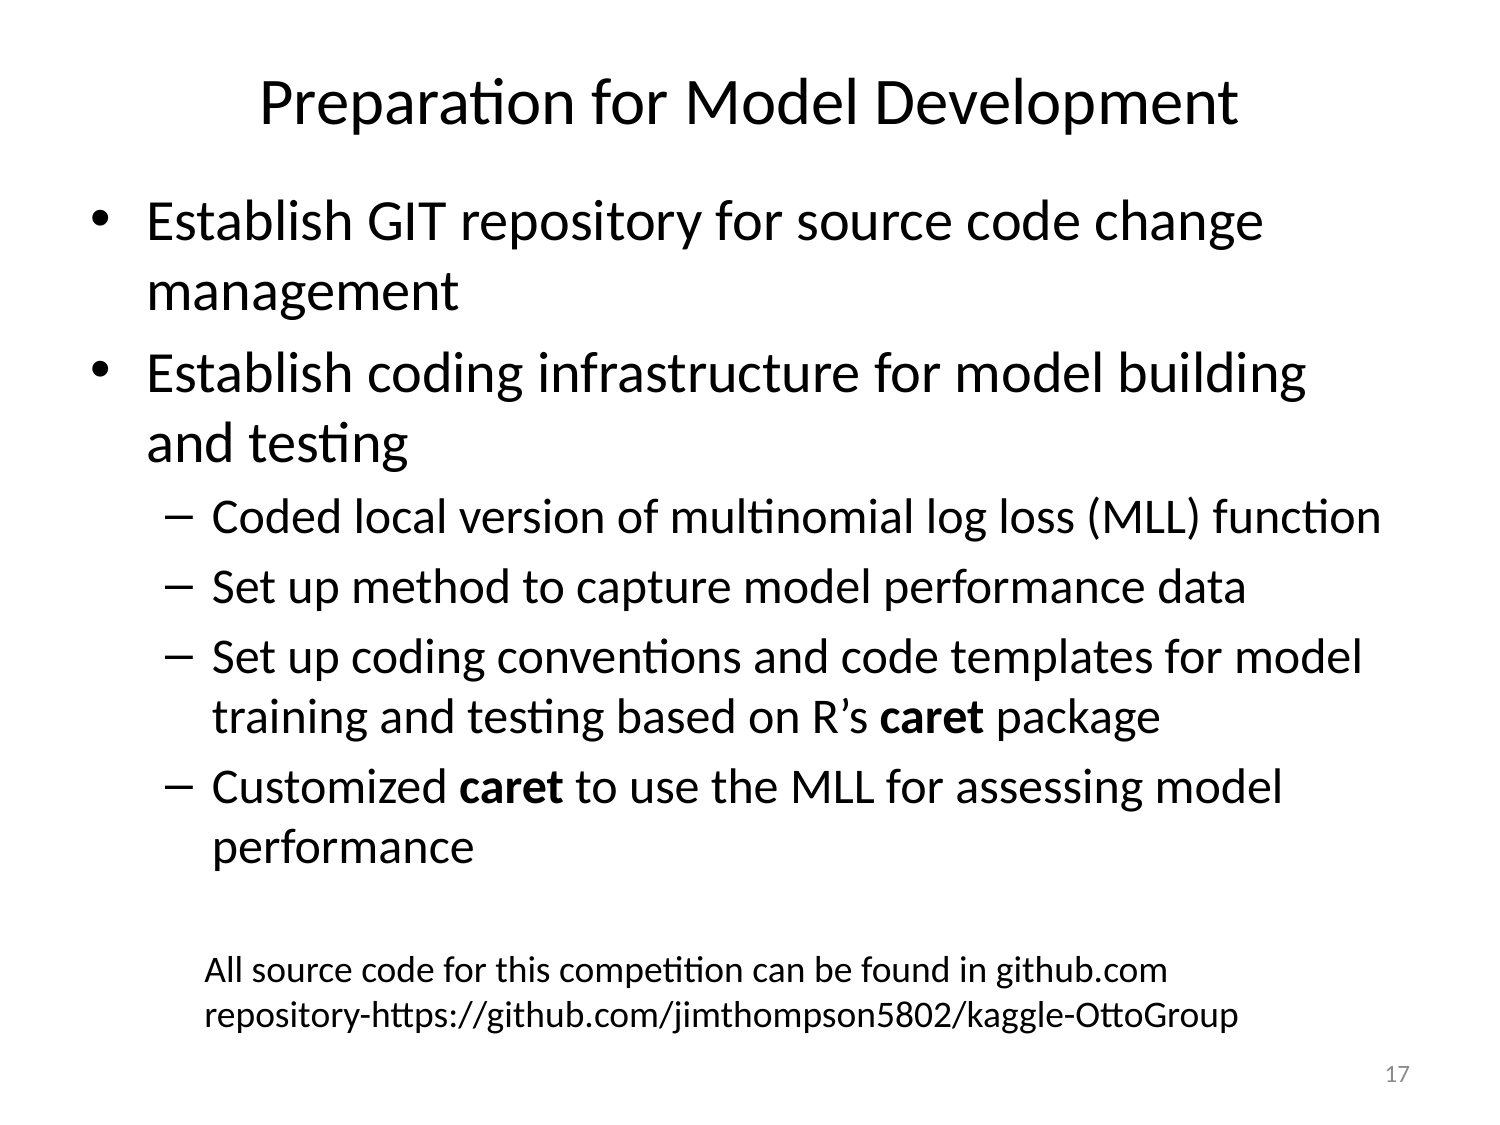

# Preparation for Model Development
Establish GIT repository for source code change management
Establish coding infrastructure for model building and testing
Coded local version of multinomial log loss (MLL) function
Set up method to capture model performance data
Set up coding conventions and code templates for model training and testing based on R’s caret package
Customized caret to use the MLL for assessing model performance

All source code for this competition can be found in github.com
repository-https://github.com/jimthompson5802/kaggle-OttoGroup
17